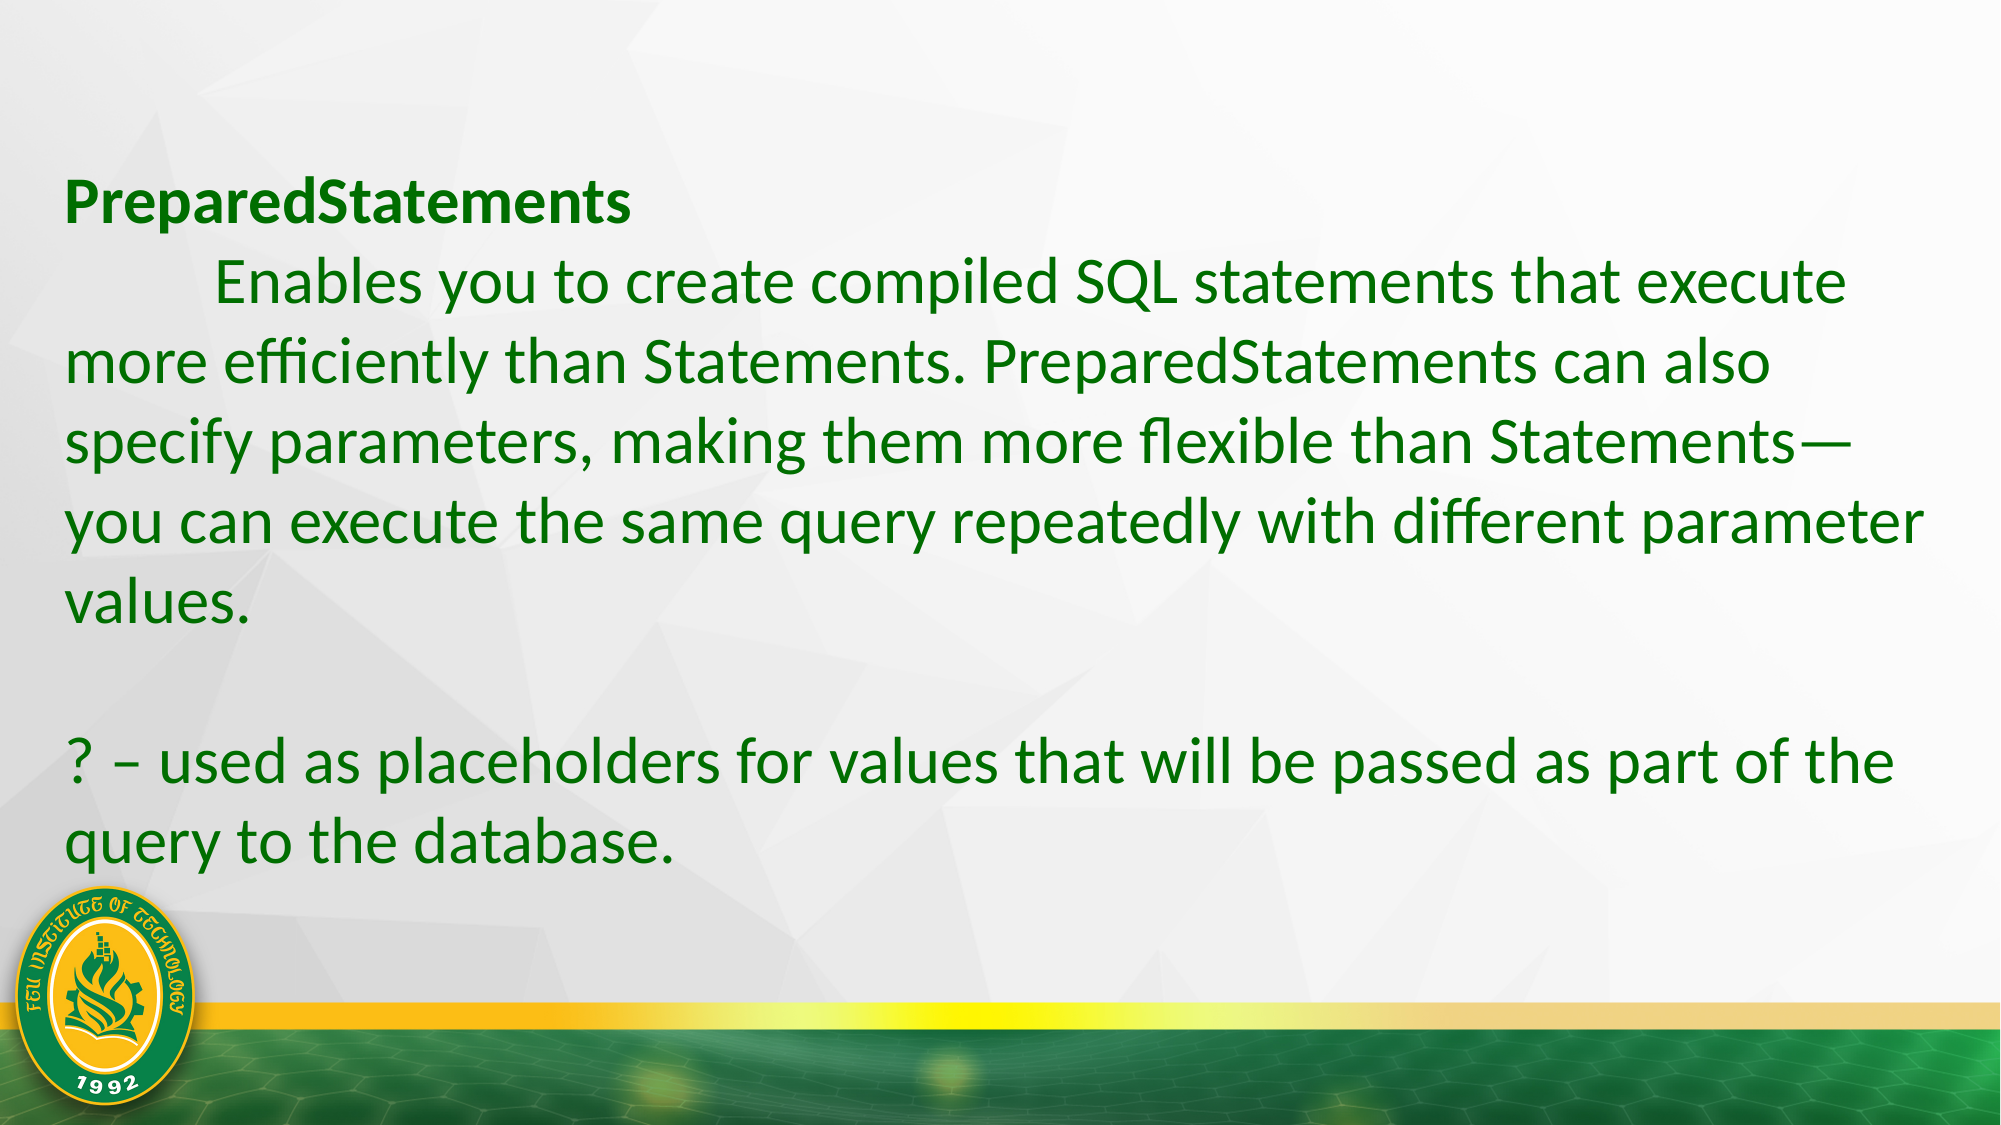

PreparedStatements
	Enables you to create compiled SQL statements that execute more efficiently than Statements. PreparedStatements can also specify parameters, making them more flexible than Statements—you can execute the same query repeatedly with different parameter values.

? – used as placeholders for values that will be passed as part of the query to the database.